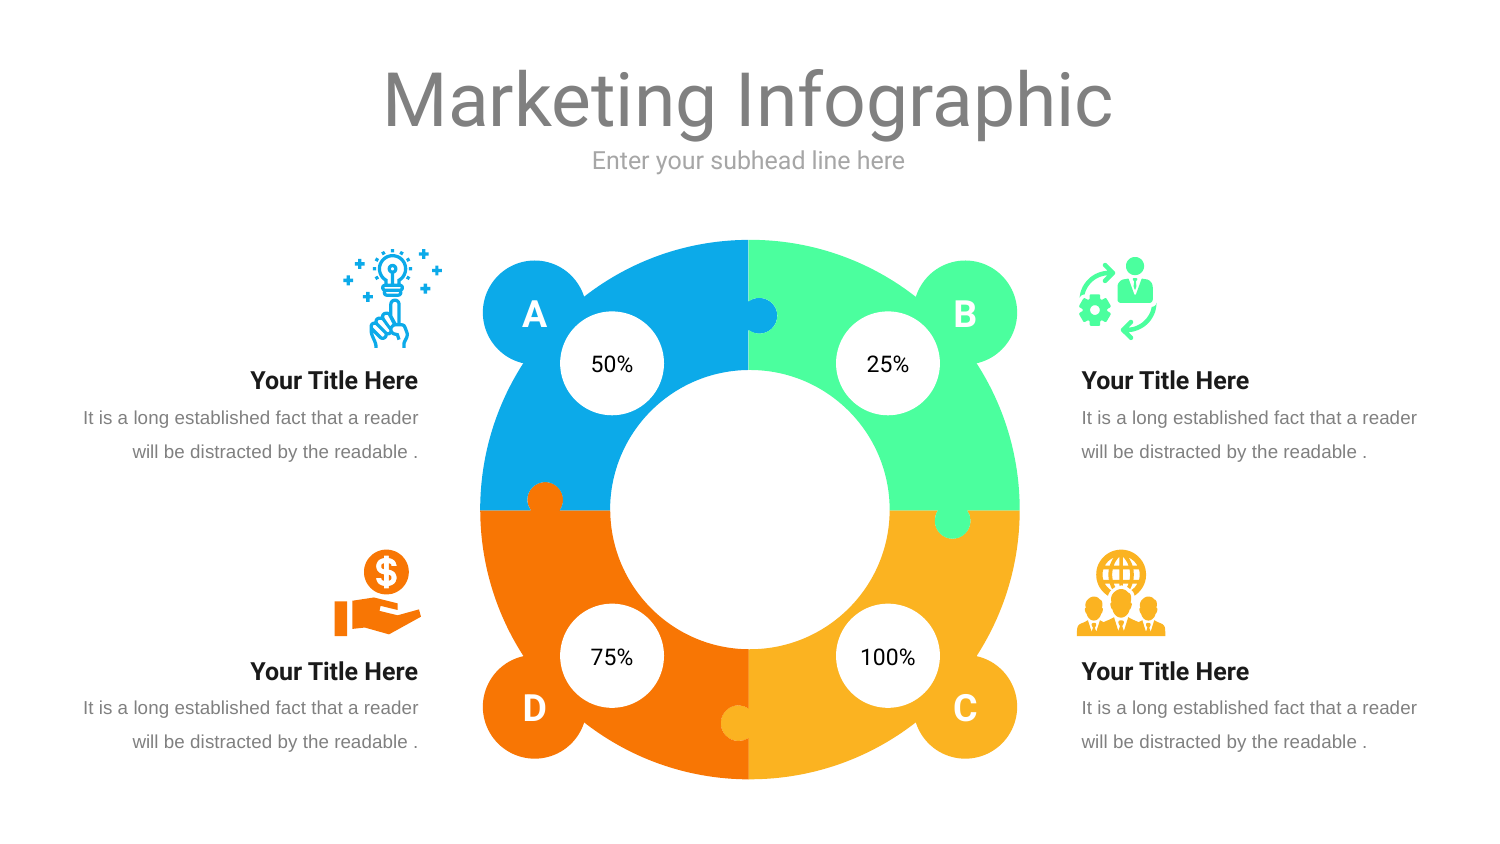

# Marketing Infographic
Enter your subhead line here

A
B
50%
25%
Your Title Here
It is a long established fact that a reader will be distracted by the readable .
Your Title Here
It is a long established fact that a reader will be distracted by the readable .

75%
100%
Your Title Here
It is a long established fact that a reader will be distracted by the readable .
Your Title Here
It is a long established fact that a reader will be distracted by the readable .
D
C